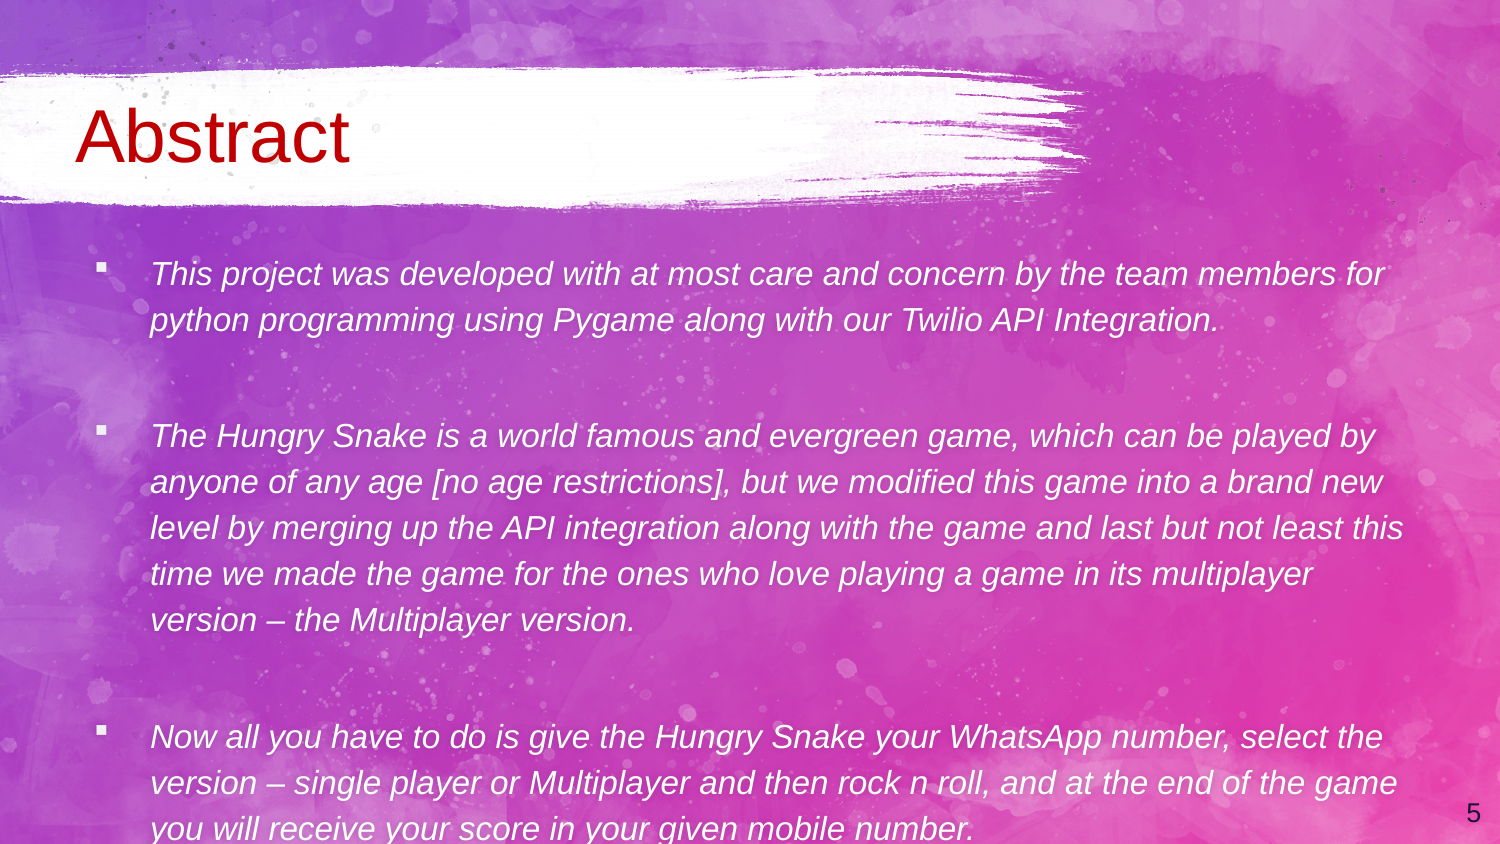

# Abstract
This project was developed with at most care and concern by the team members for python programming using Pygame along with our Twilio API Integration.

The Hungry Snake is a world famous and evergreen game, which can be played by anyone of any age [no age restrictions], but we modified this game into a brand new level by merging up the API integration along with the game and last but not least this time we made the game for the ones who love playing a game in its multiplayer version – the Multiplayer version.

Now all you have to do is give the Hungry Snake your WhatsApp number, select the version – single player or Multiplayer and then rock n roll, and at the end of the game you will receive your score in your given mobile number.

5